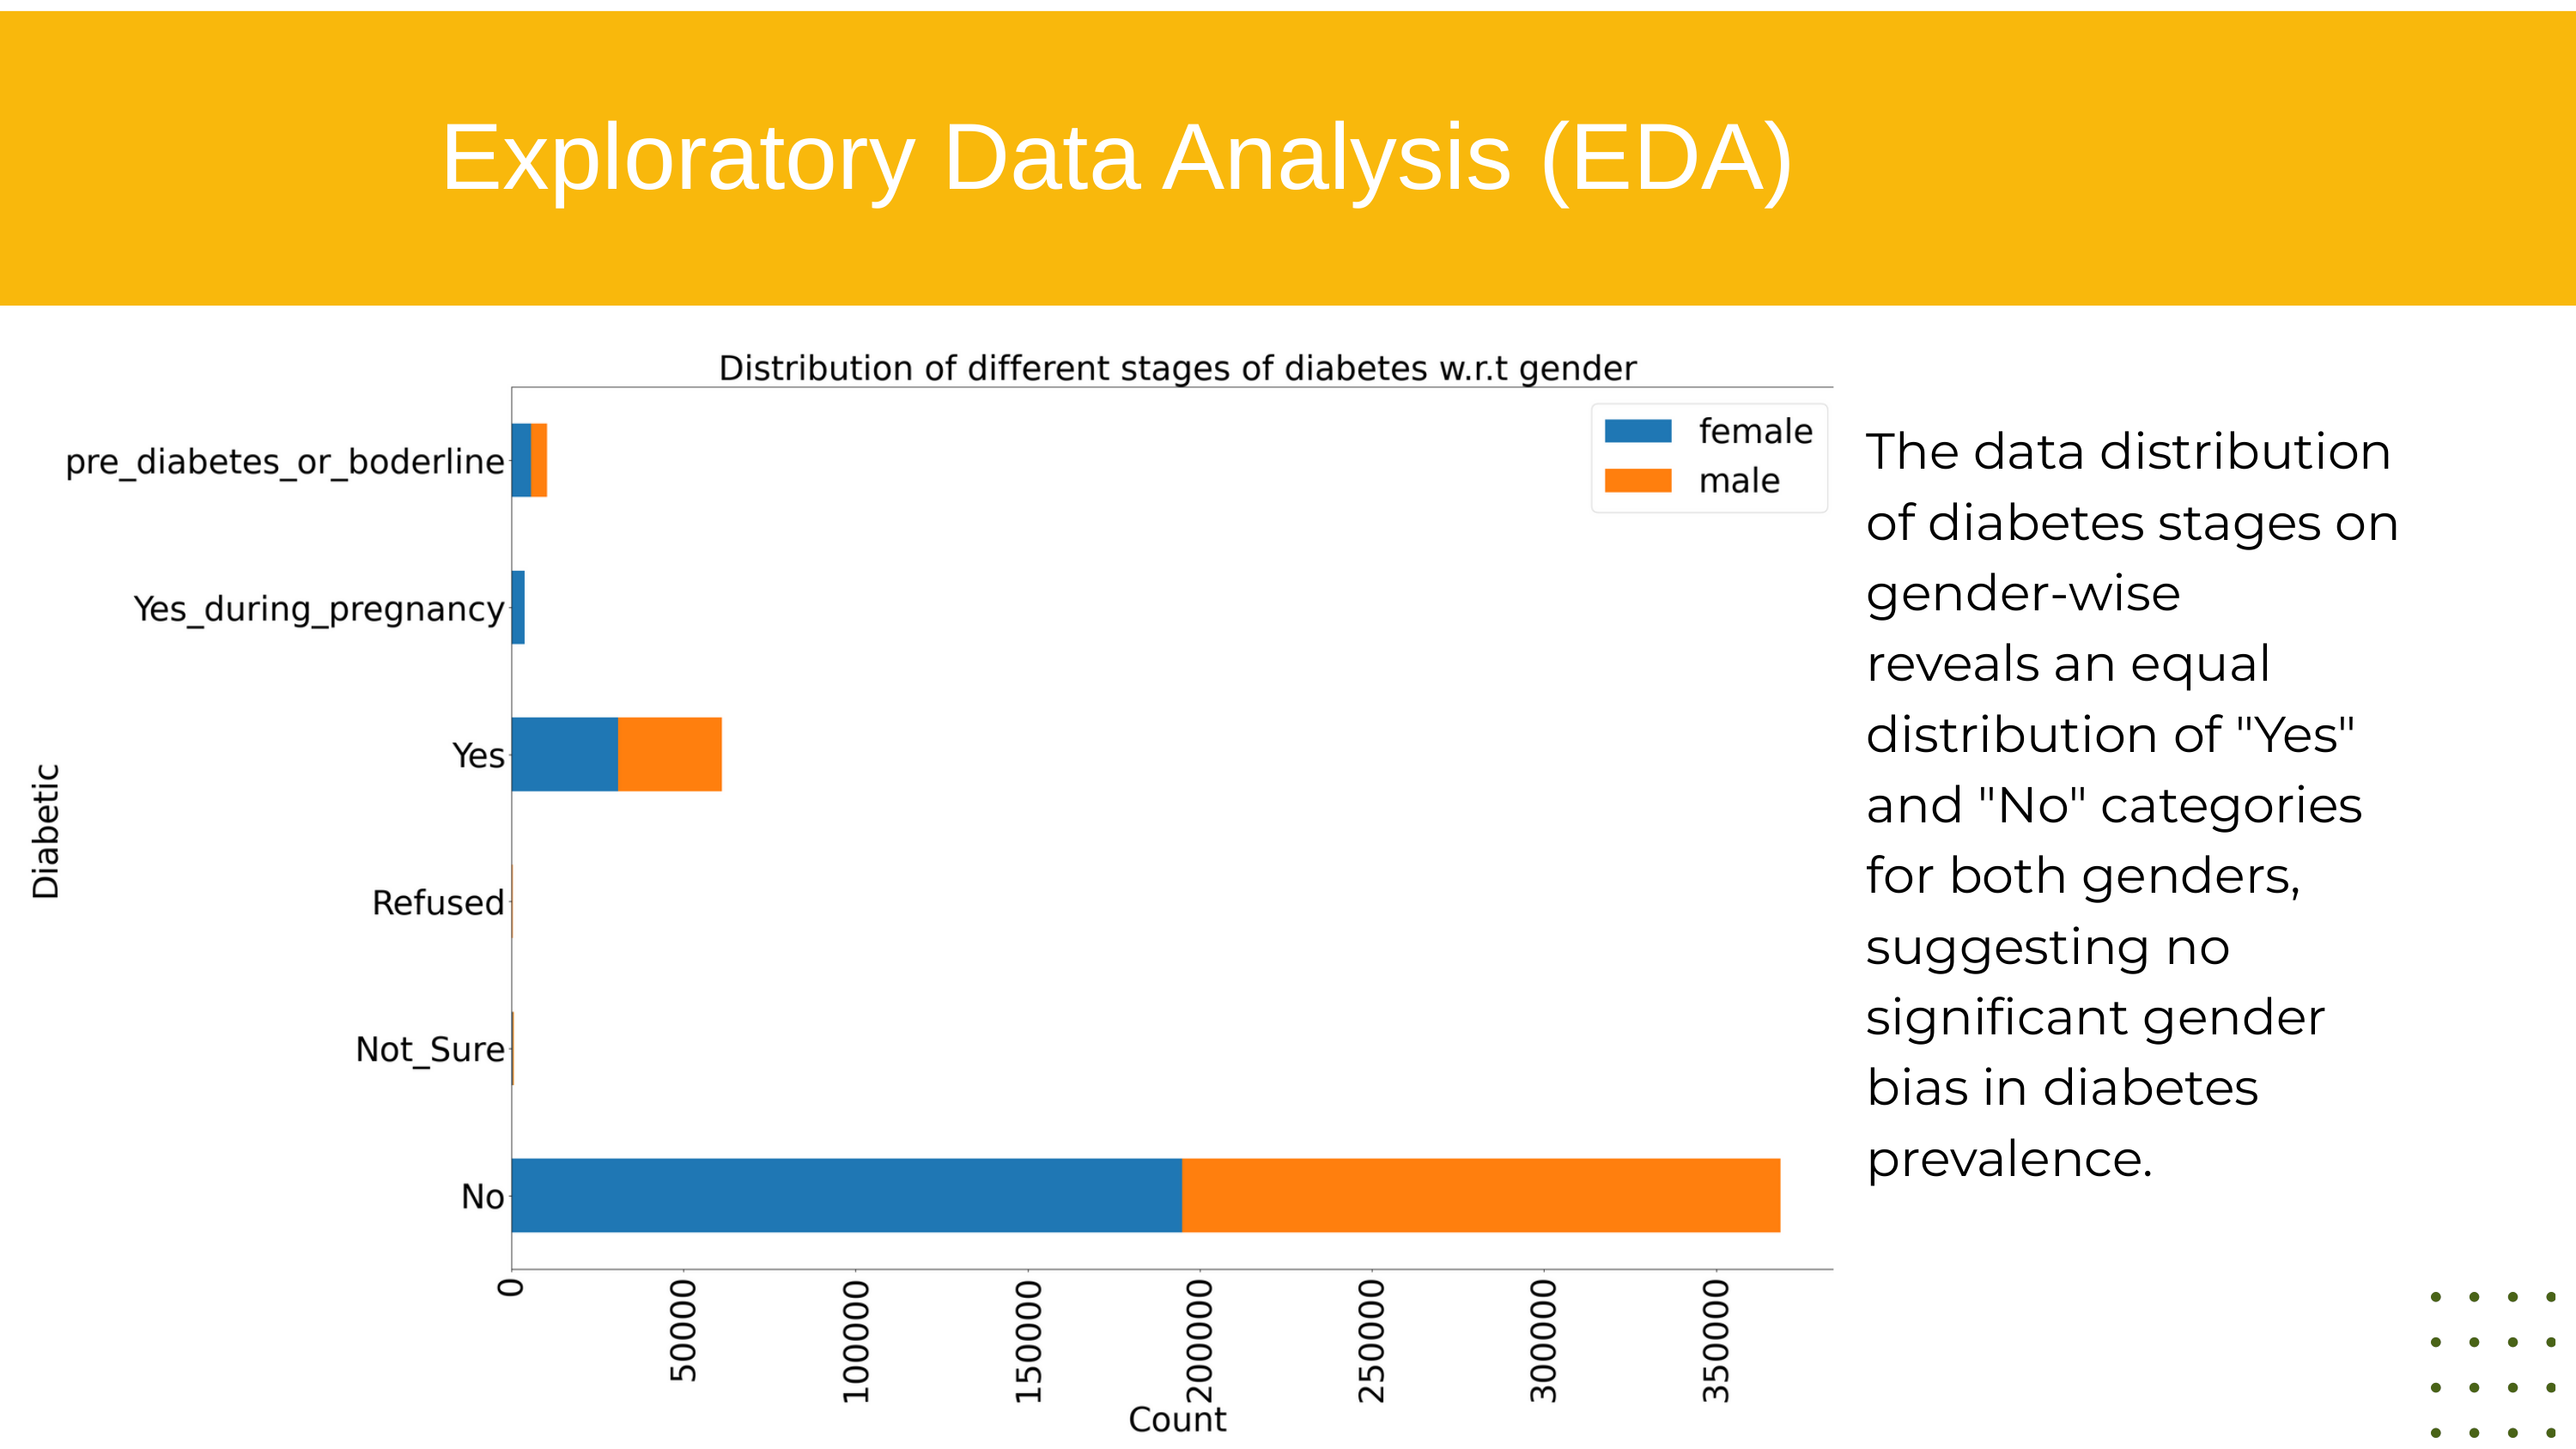

Exploratory Data Analysis (EDA)

The data distribution of diabetes stages on gender-wise
reveals an equal distribution of "Yes" and "No" categories for both genders, suggesting no significant gender bias in diabetes prevalence.